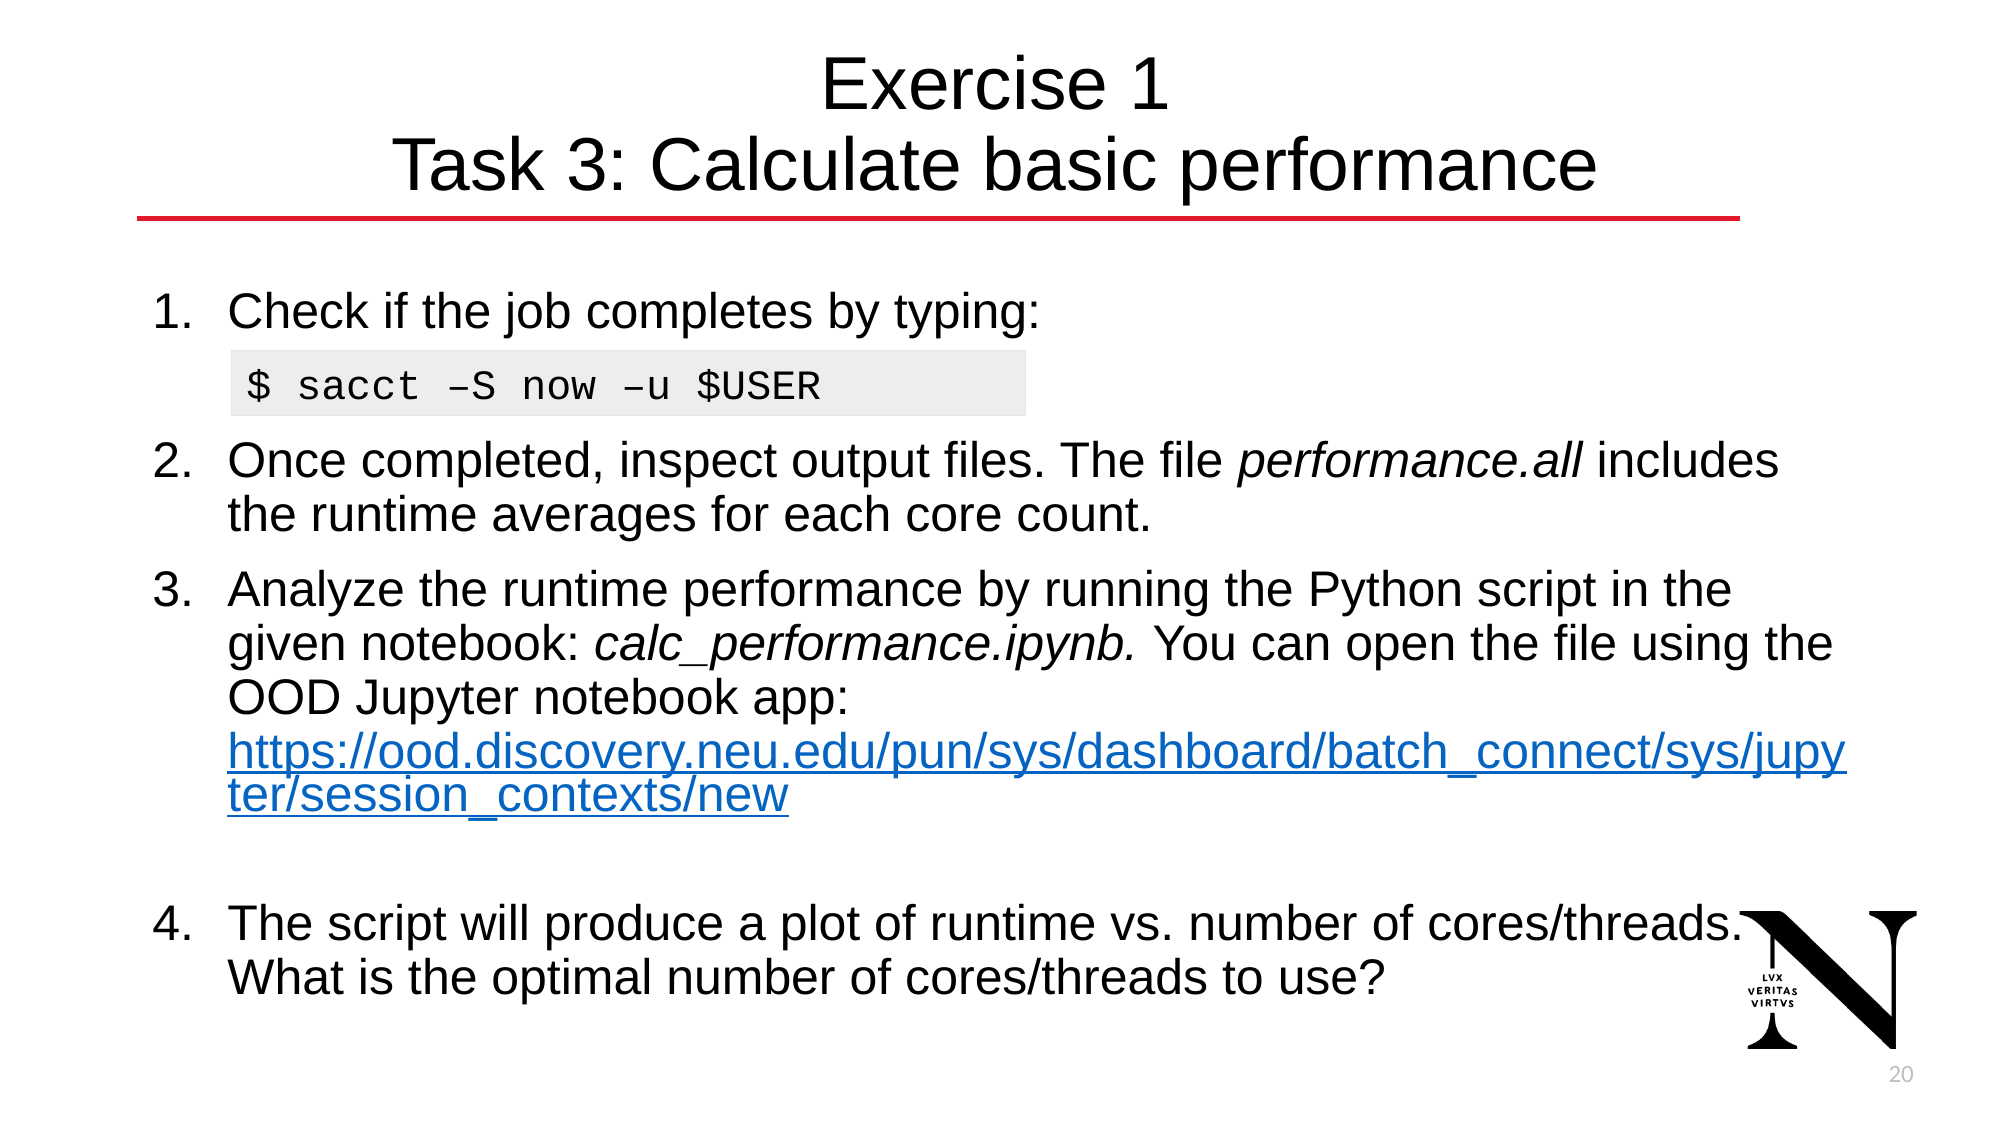

# Exercise 1 Task 3: Calculate basic performance
Check if the job completes by typing:

Once completed, inspect output files. The file performance.all includes the runtime averages for each core count.
Analyze the runtime performance by running the Python script in the given notebook: calc_performance.ipynb. You can open the file using the OOD Jupyter notebook app:
https://ood.discovery.neu.edu/pun/sys/dashboard/batch_connect/sys/jupyter/session_contexts/new
The script will produce a plot of runtime vs. number of cores/threads. What is the optimal number of cores/threads to use?

$ sacct –S now –u $USER
20